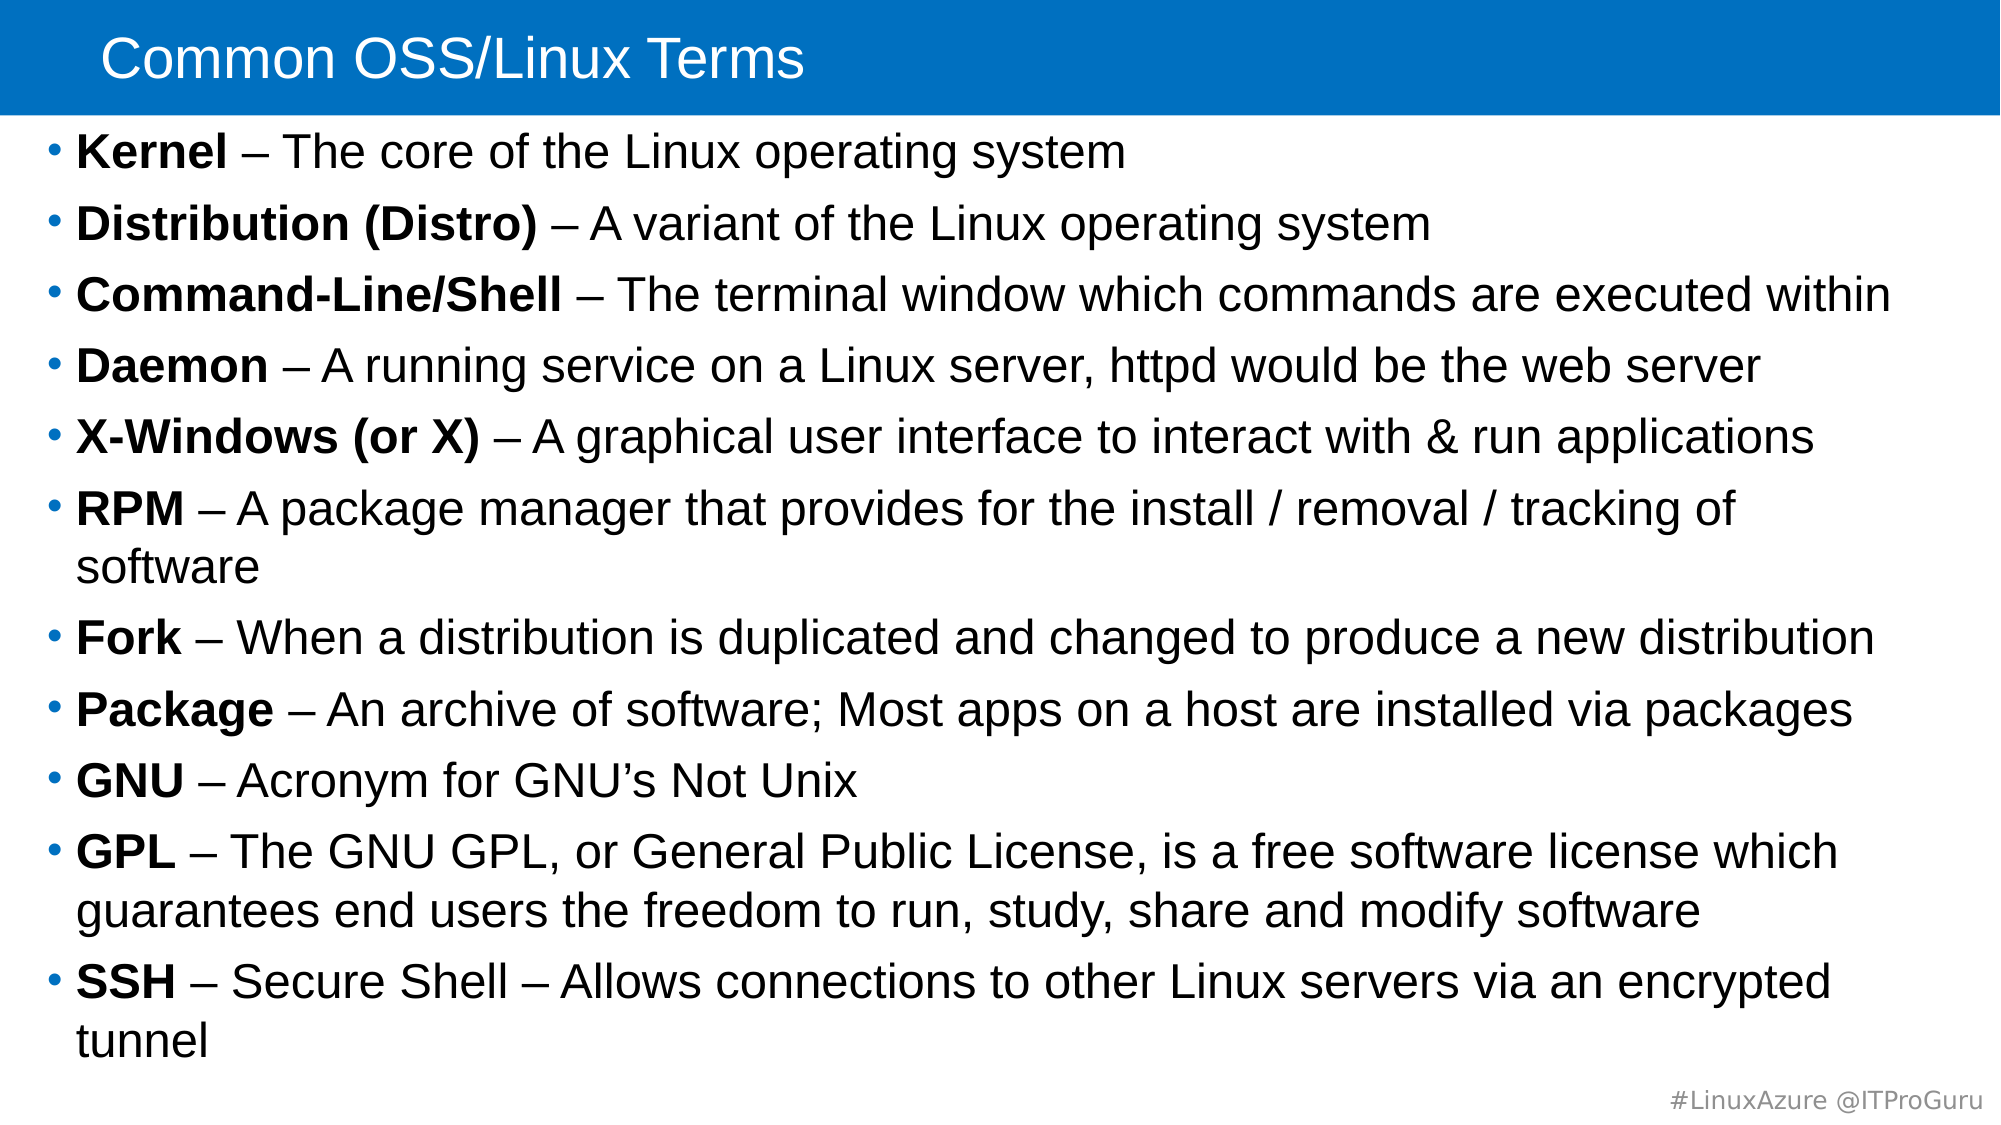

# Common OSS/Linux Terms
Kernel – The core of the Linux operating system
Distribution (Distro) – A variant of the Linux operating system
Command-Line/Shell – The terminal window which commands are executed within
Daemon – A running service on a Linux server, httpd would be the web server
X-Windows (or X) – A graphical user interface to interact with & run applications
RPM – A package manager that provides for the install / removal / tracking of software
Fork – When a distribution is duplicated and changed to produce a new distribution
Package – An archive of software; Most apps on a host are installed via packages
GNU – Acronym for GNU’s Not Unix
GPL – The GNU GPL, or General Public License, is a free software license which guarantees end users the freedom to run, study, share and modify software
SSH – Secure Shell – Allows connections to other Linux servers via an encrypted tunnel